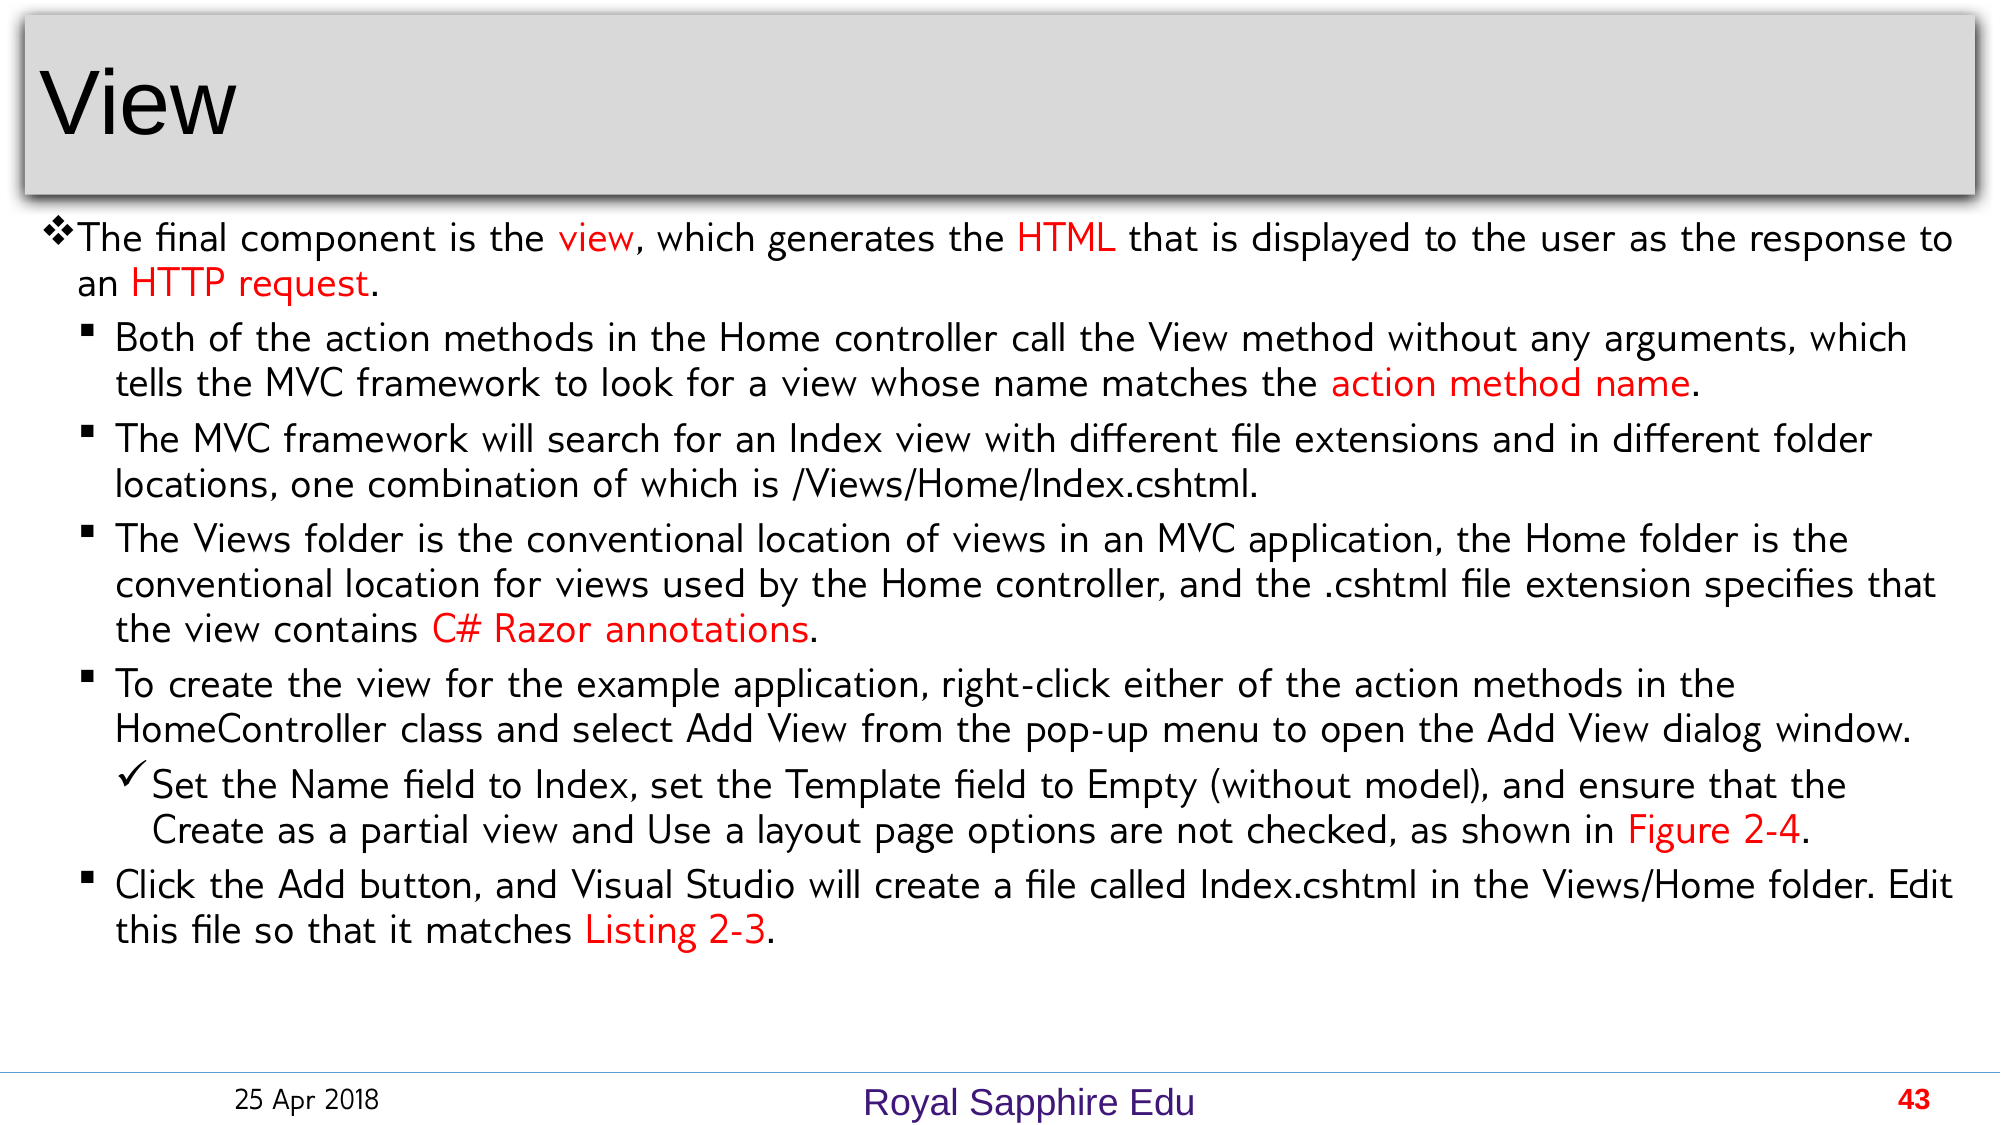

# View
The final component is the view, which generates the HTML that is displayed to the user as the response to an HTTP request.
Both of the action methods in the Home controller call the View method without any arguments, which tells the MVC framework to look for a view whose name matches the action method name.
The MVC framework will search for an Index view with different file extensions and in different folder locations, one combination of which is /Views/Home/Index.cshtml.
The Views folder is the conventional location of views in an MVC application, the Home folder is the conventional location for views used by the Home controller, and the .cshtml file extension specifies that the view contains C# Razor annotations.
To create the view for the example application, right-click either of the action methods in the HomeController class and select Add View from the pop-up menu to open the Add View dialog window.
Set the Name field to Index, set the Template field to Empty (without model), and ensure that the Create as a partial view and Use a layout page options are not checked, as shown in Figure 2-4.
Click the Add button, and Visual Studio will create a file called Index.cshtml in the Views/Home folder. Edit this file so that it matches Listing 2-3.
25 Apr 2018
43